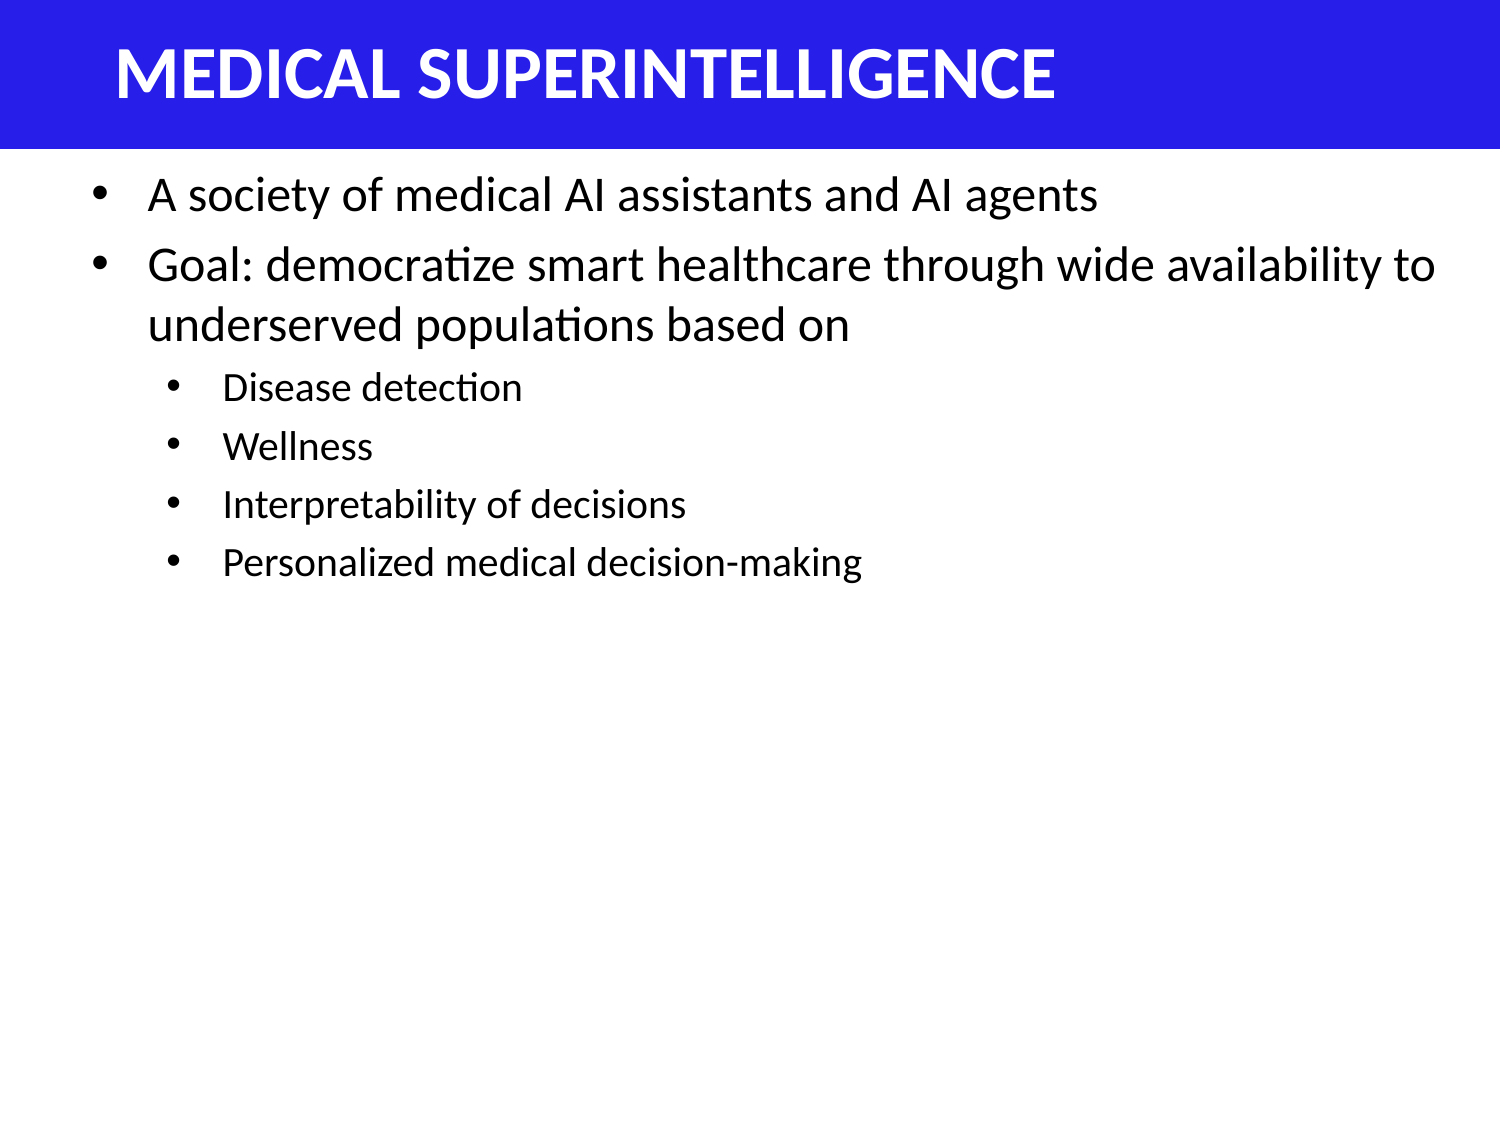

# Medical Superintelligence
A society of medical AI assistants and AI agents
Goal: democratize smart healthcare through wide availability to underserved populations based on
Disease detection
Wellness
Interpretability of decisions
Personalized medical decision-making